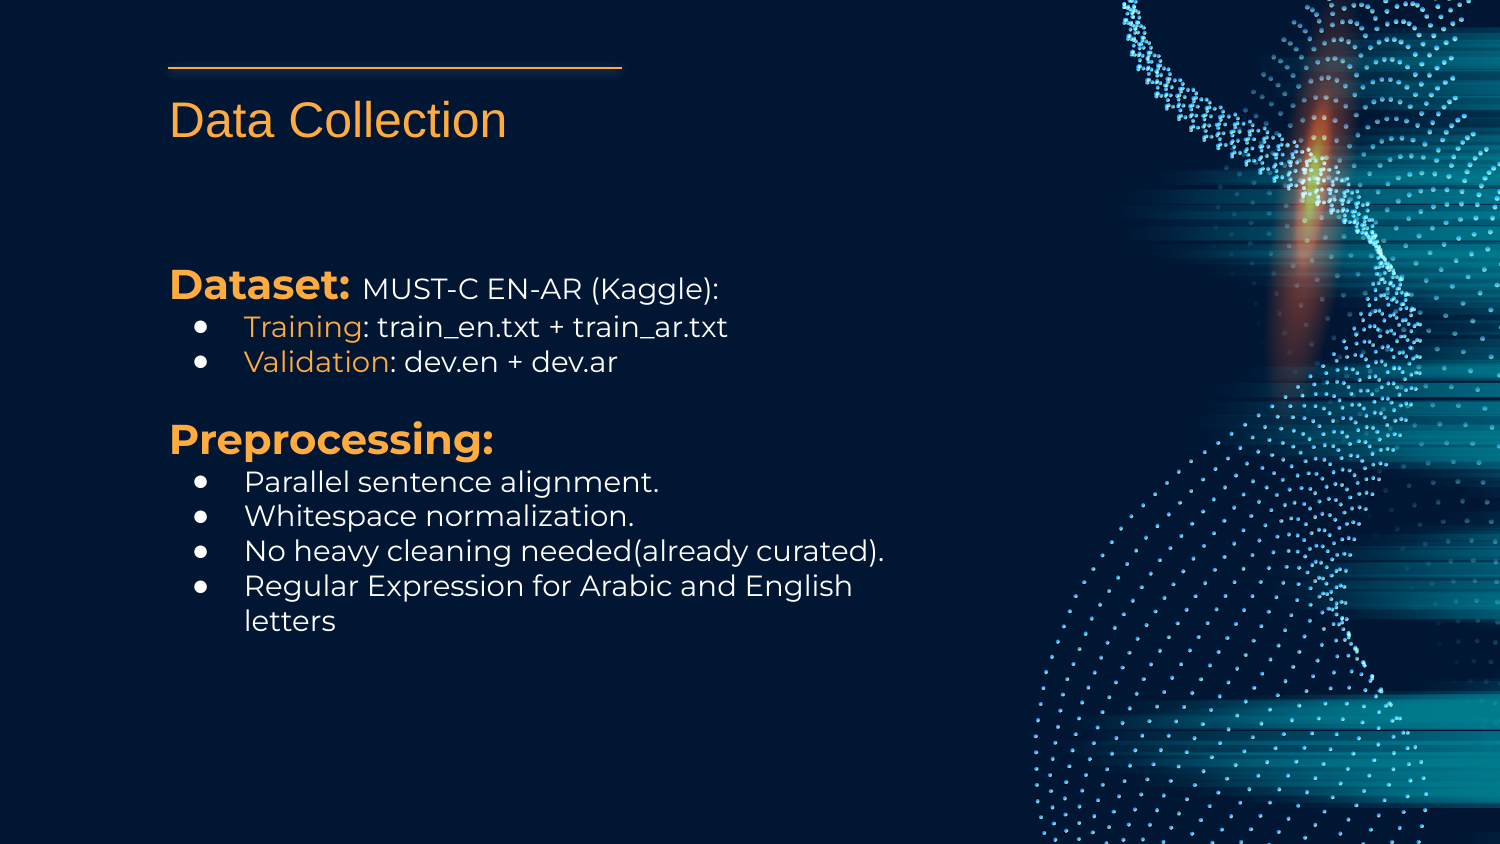

# Data Collection
Dataset: MUST-C EN-AR (Kaggle):
Training: train_en.txt + train_ar.txt
Validation: dev.en + dev.ar

Preprocessing:
Parallel sentence alignment.
Whitespace normalization.
No heavy cleaning needed(already curated).
Regular Expression for Arabic and English letters